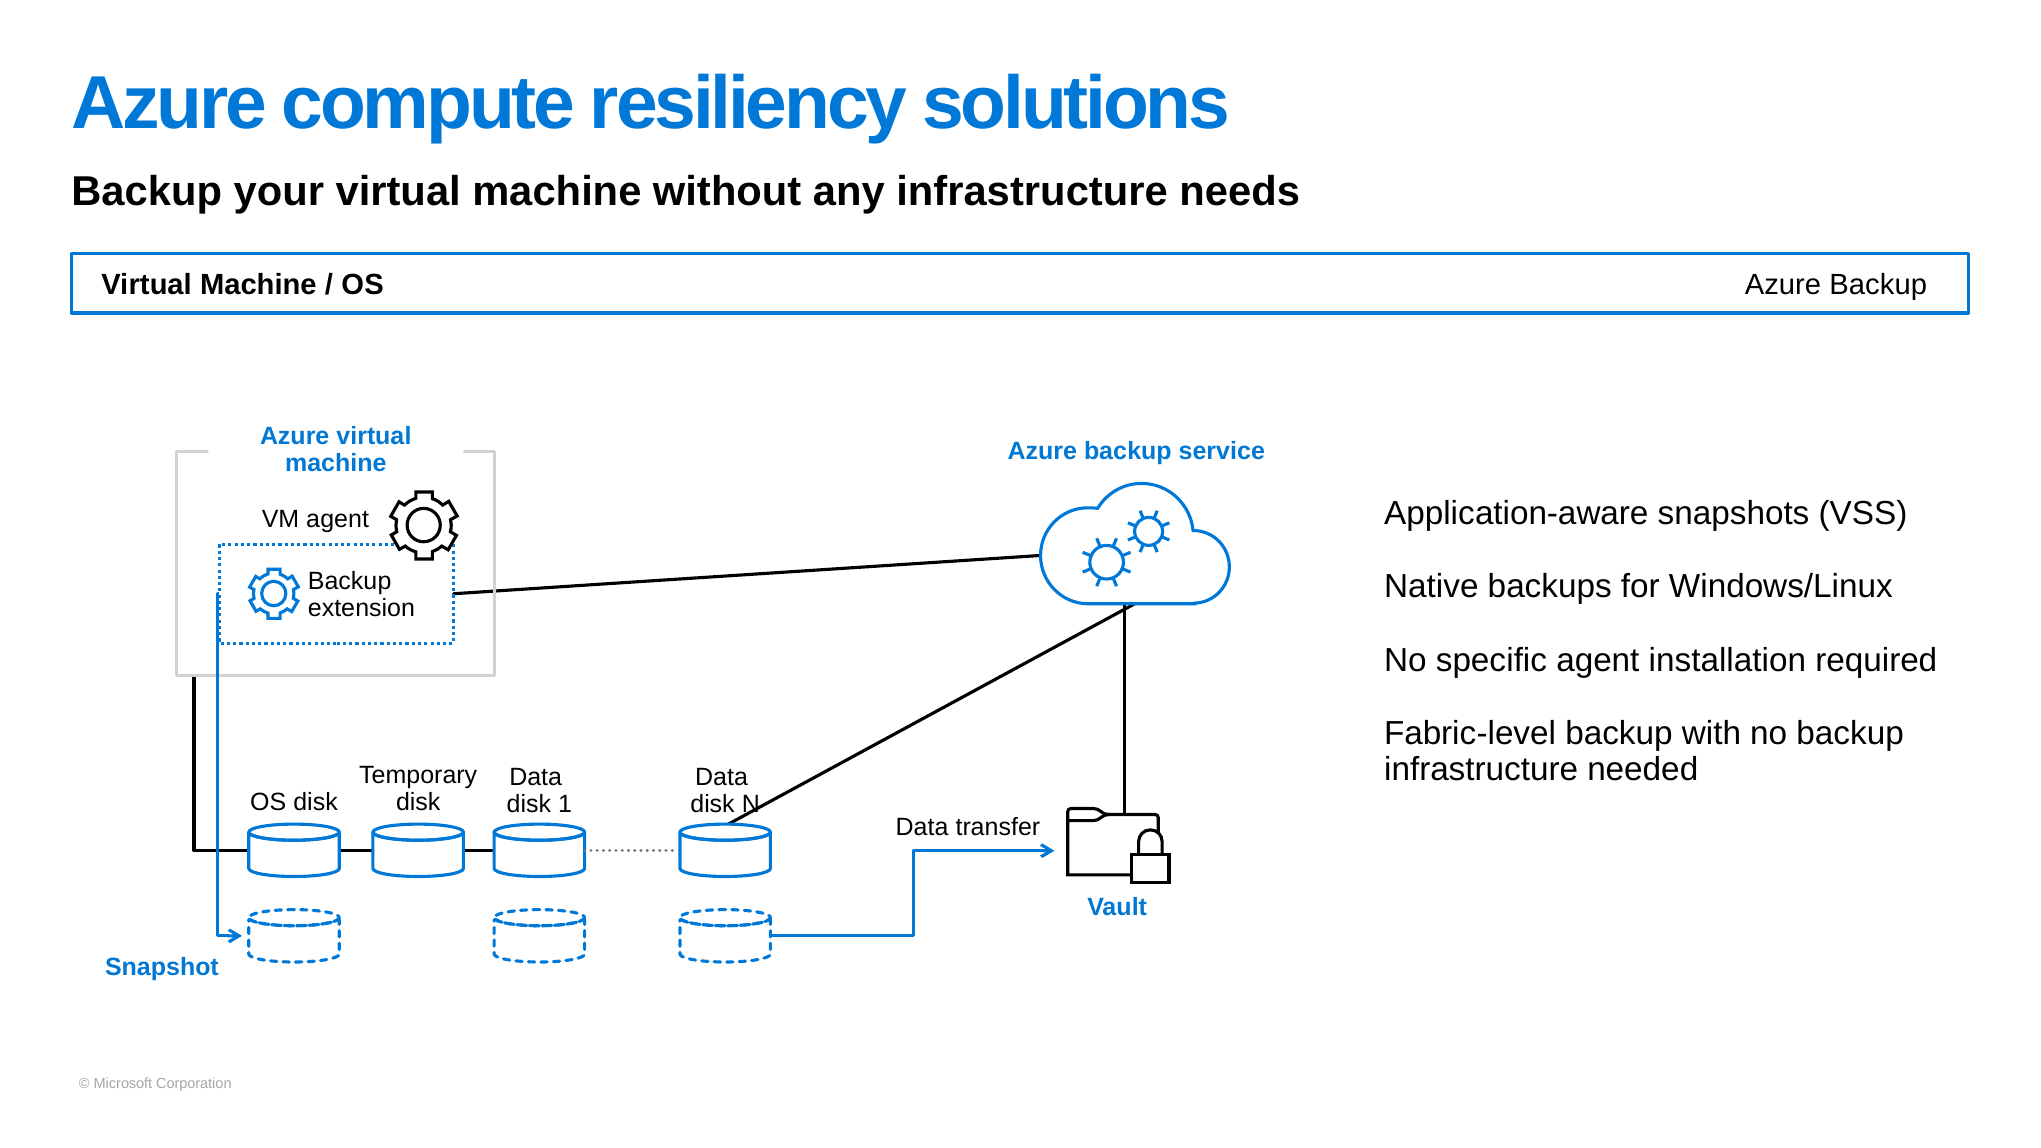

# Azure compute resiliency solutions
Backup your virtual machine without any infrastructure needs
Virtual Machine / OS
Azure Backup
Azure virtual machine

VM agent

Backup
extension

Azure backup service

Temporary disk
Data
disk 1
Data
disk N
OS disk

Data transfer

Vault

Snapshot
Application-aware snapshots (VSS)
Native backups for Windows/Linux
No specific agent installation required
Fabric-level backup with no backup infrastructure needed